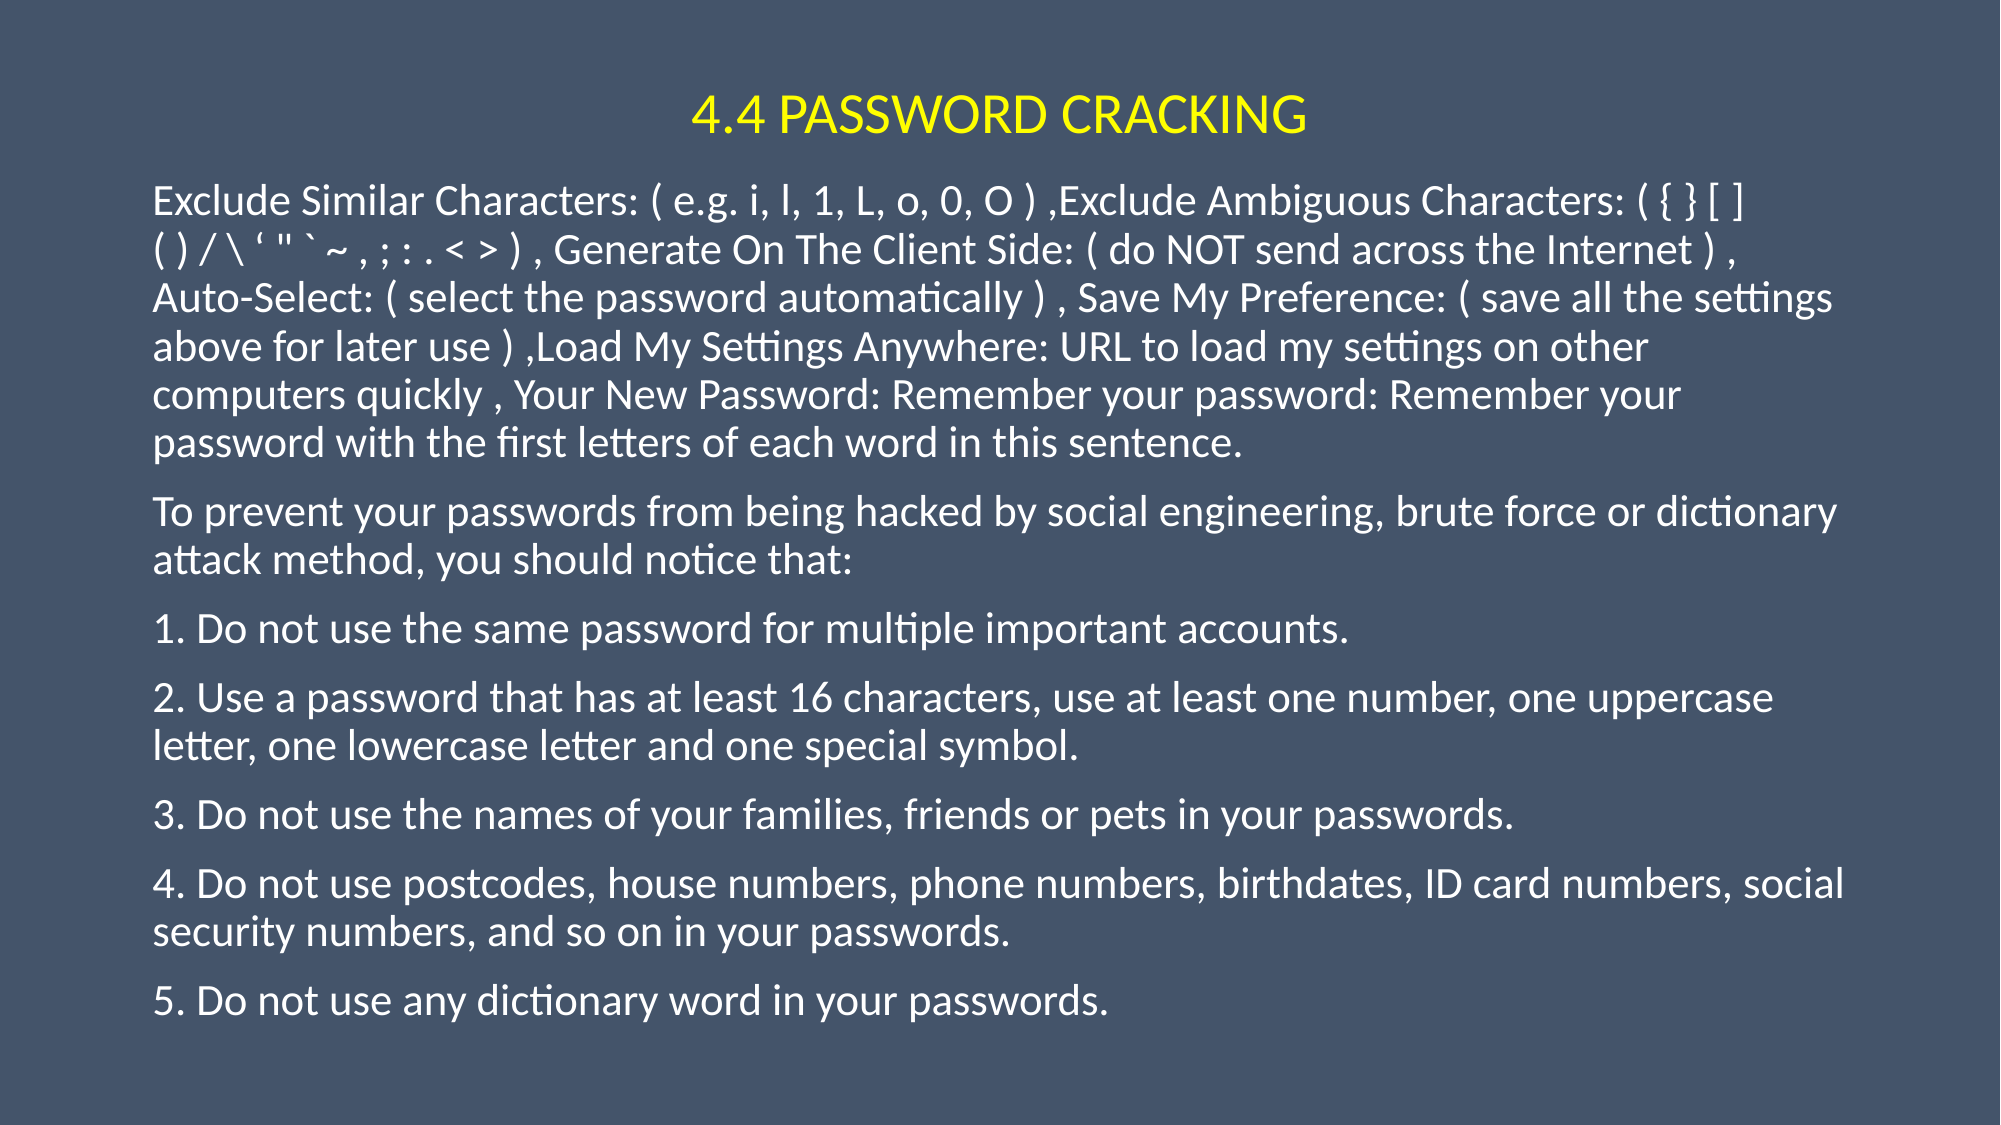

# 4.4 PASSWORD CRACKING
Exclude Similar Characters: ( e.g. i, l, 1, L, o, 0, O ) ,Exclude Ambiguous Characters: ( { } [ ] ( ) / \ ‘ " ` ~ , ; : . < > ) , Generate On The Client Side: ( do NOT send across the Internet ) , Auto-Select: ( select the password automatically ) , Save My Preference: ( save all the settings above for later use ) ,Load My Settings Anywhere: URL to load my settings on other computers quickly , Your New Password: Remember your password: Remember your password with the first letters of each word in this sentence.
To prevent your passwords from being hacked by social engineering, brute force or dictionary attack method, you should notice that:
1. Do not use the same password for multiple important accounts.
2. Use a password that has at least 16 characters, use at least one number, one uppercase letter, one lowercase letter and one special symbol.
3. Do not use the names of your families, friends or pets in your passwords.
4. Do not use postcodes, house numbers, phone numbers, birthdates, ID card numbers, social security numbers, and so on in your passwords.
5. Do not use any dictionary word in your passwords.